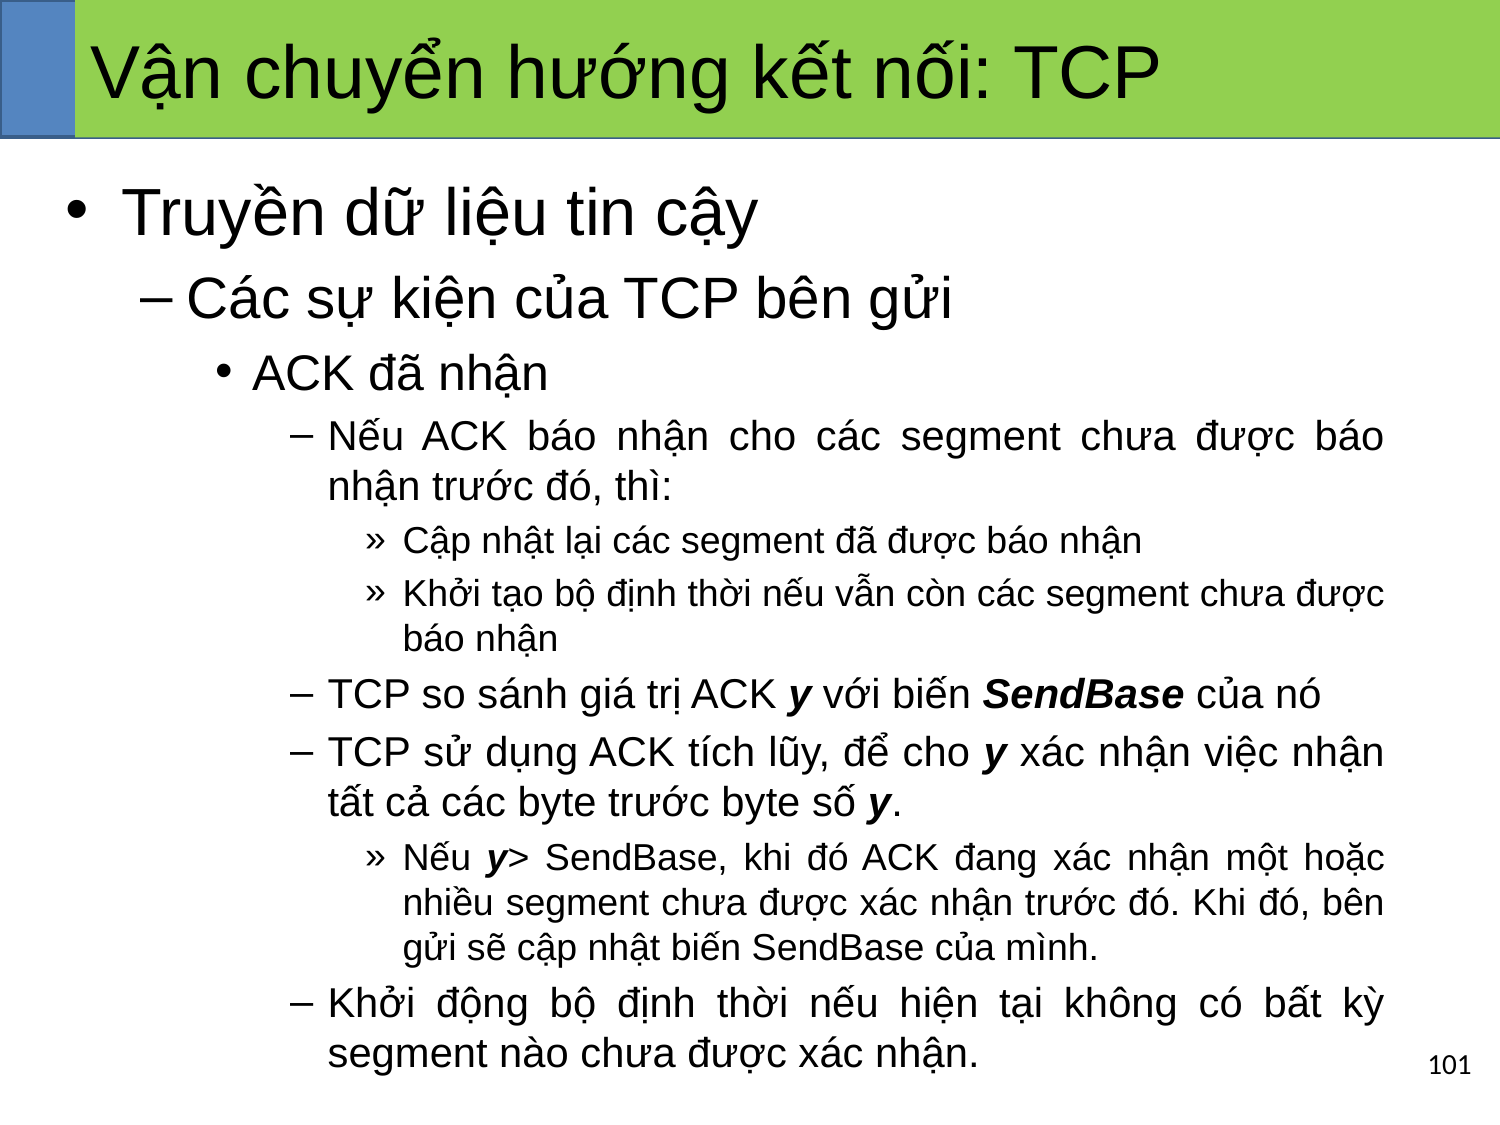

# Vận chuyển hướng kết nối: TCP
Truyền dữ liệu tin cậy
Các sự kiện của TCP bên gửi
ACK đã nhận
Nếu ACK báo nhận cho các segment chưa được báo nhận trước đó, thì:
Cập nhật lại các segment đã được báo nhận
Khởi tạo bộ định thời nếu vẫn còn các segment chưa được báo nhận
TCP so sánh giá trị ACK y với biến SendBase của nó
TCP sử dụng ACK tích lũy, để cho y xác nhận việc nhận tất cả các byte trước byte số y.
Nếu y> SendBase, khi đó ACK đang xác nhận một hoặc nhiều segment chưa được xác nhận trước đó. Khi đó, bên gửi sẽ cập nhật biến SendBase của mình.
Khởi động bộ định thời nếu hiện tại không có bất kỳ segment nào chưa được xác nhận.
101